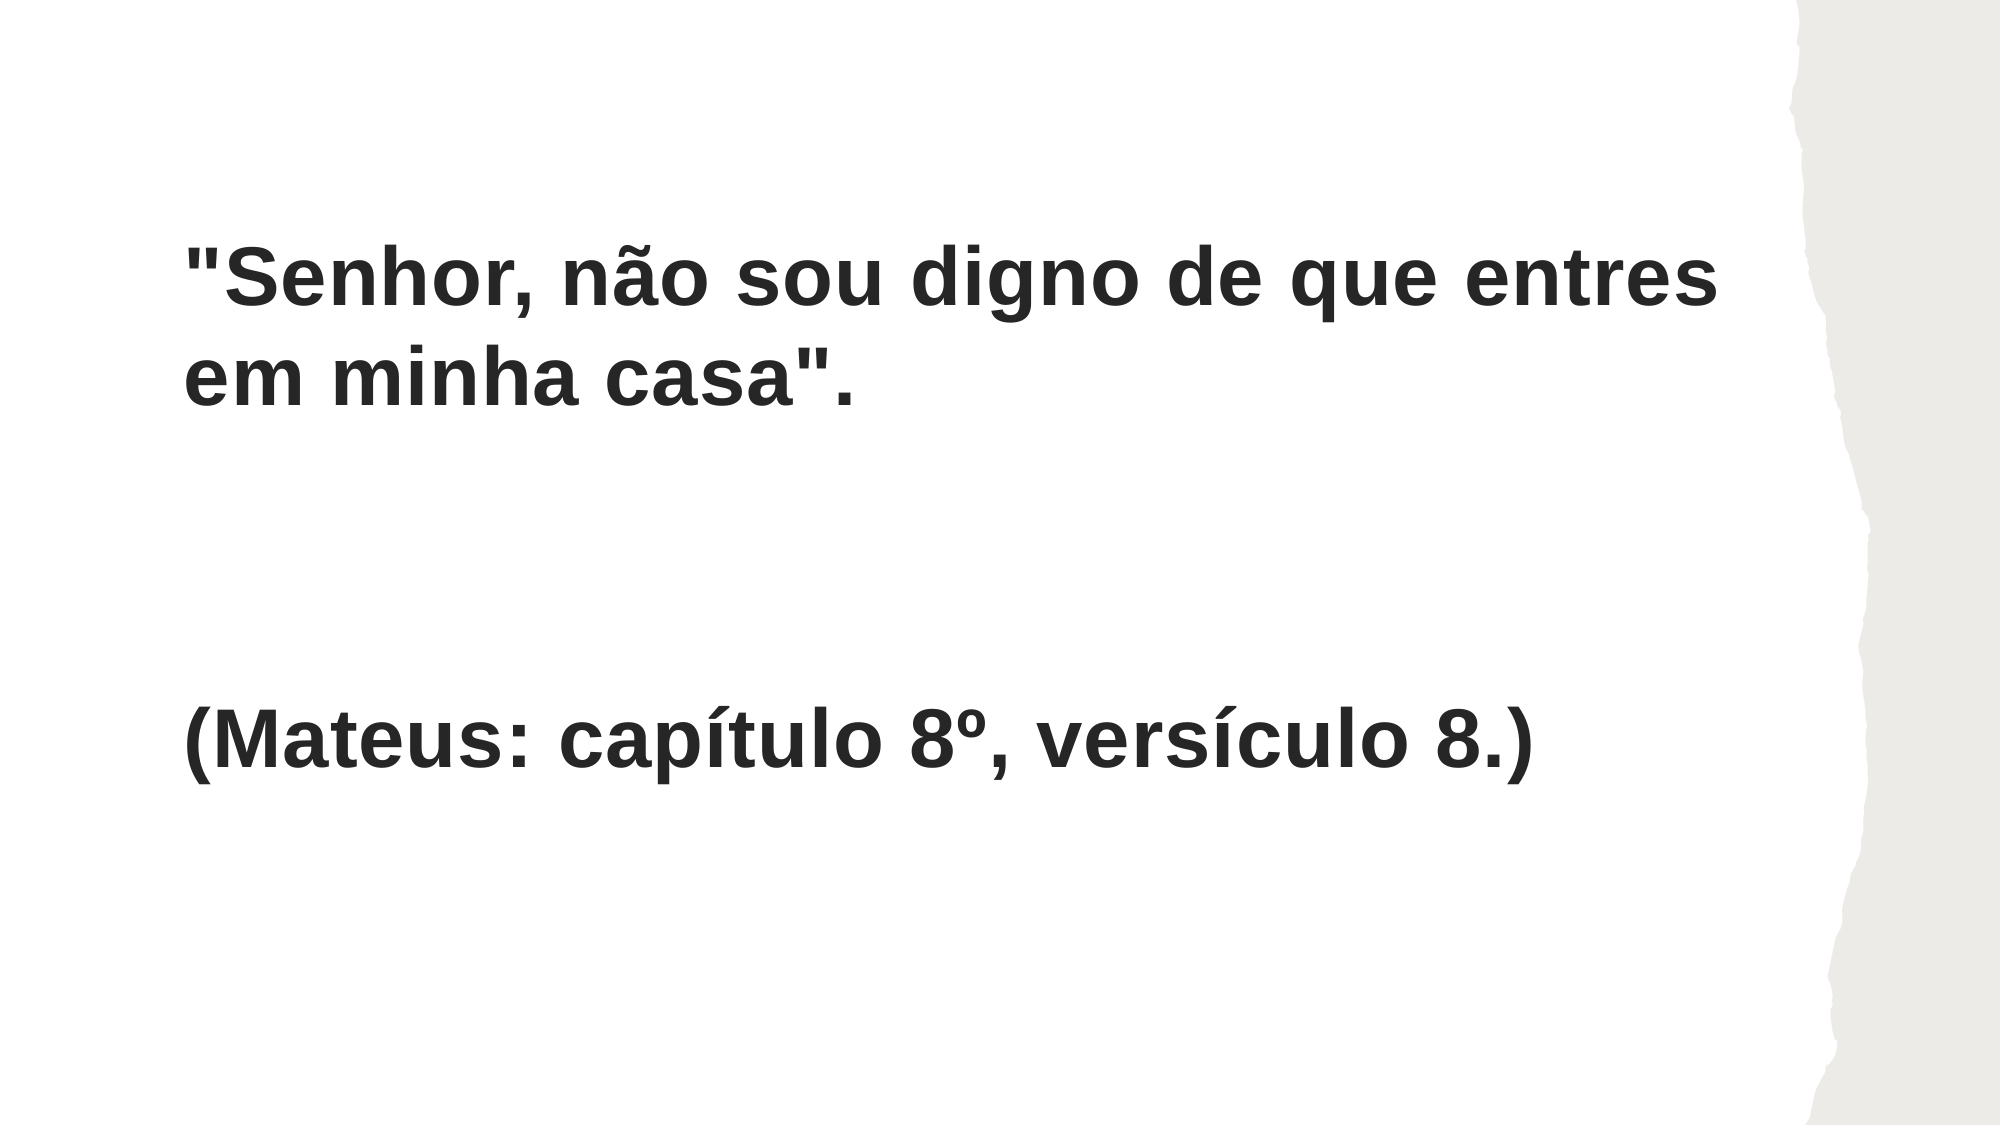

"Senhor, não sou digno de que entres em minha casa".

(Mateus: capítulo 8º, versículo 8.)